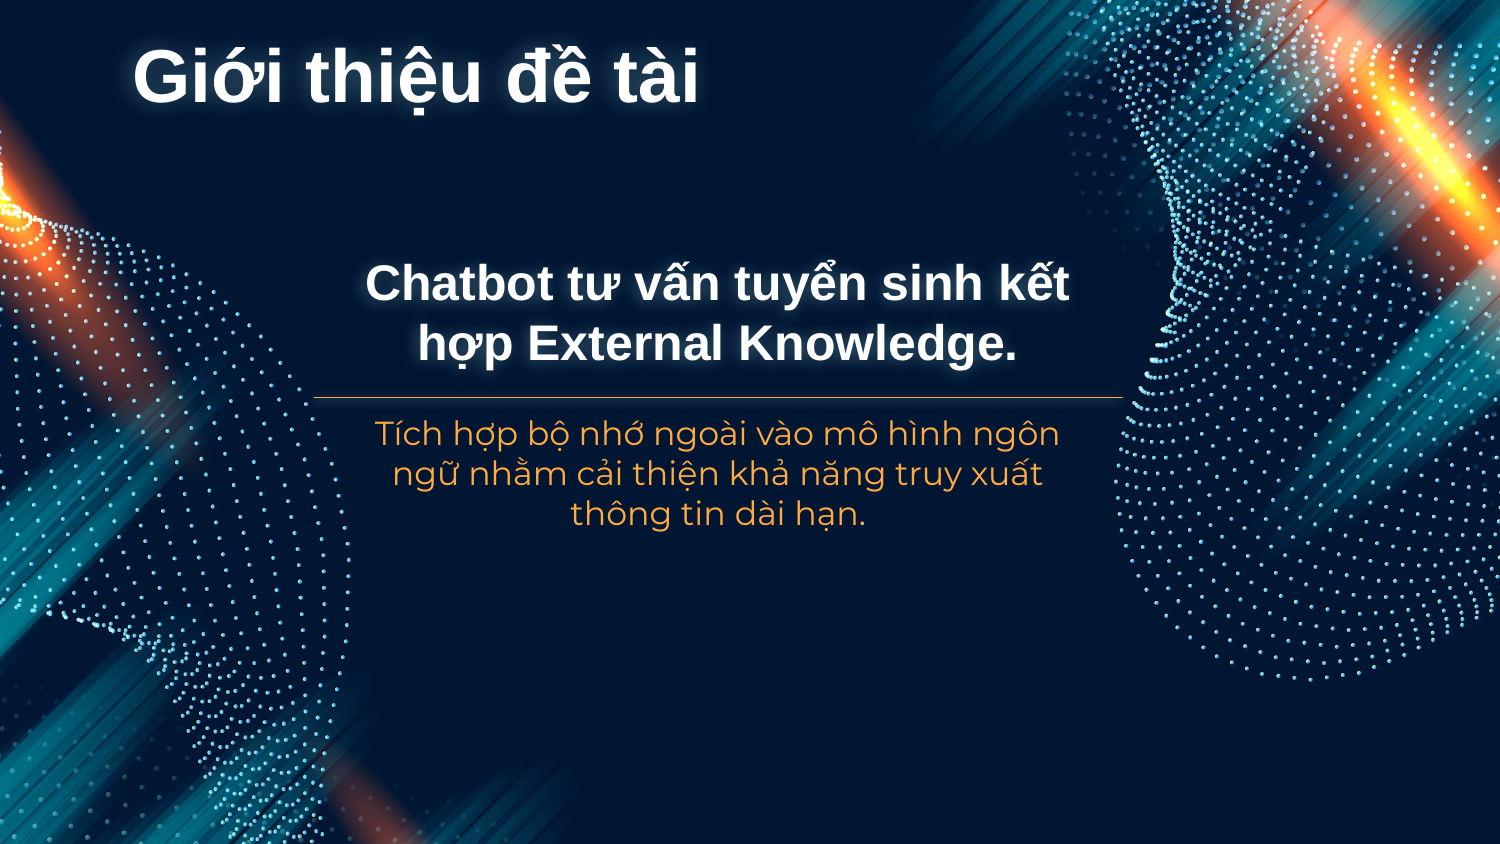

# Giới thiệu đề tài
Chatbot tư vấn tuyển sinh kết hợp External Knowledge.
Tích hợp bộ nhớ ngoài vào mô hình ngôn ngữ nhằm cải thiện khả năng truy xuất thông tin dài hạn.